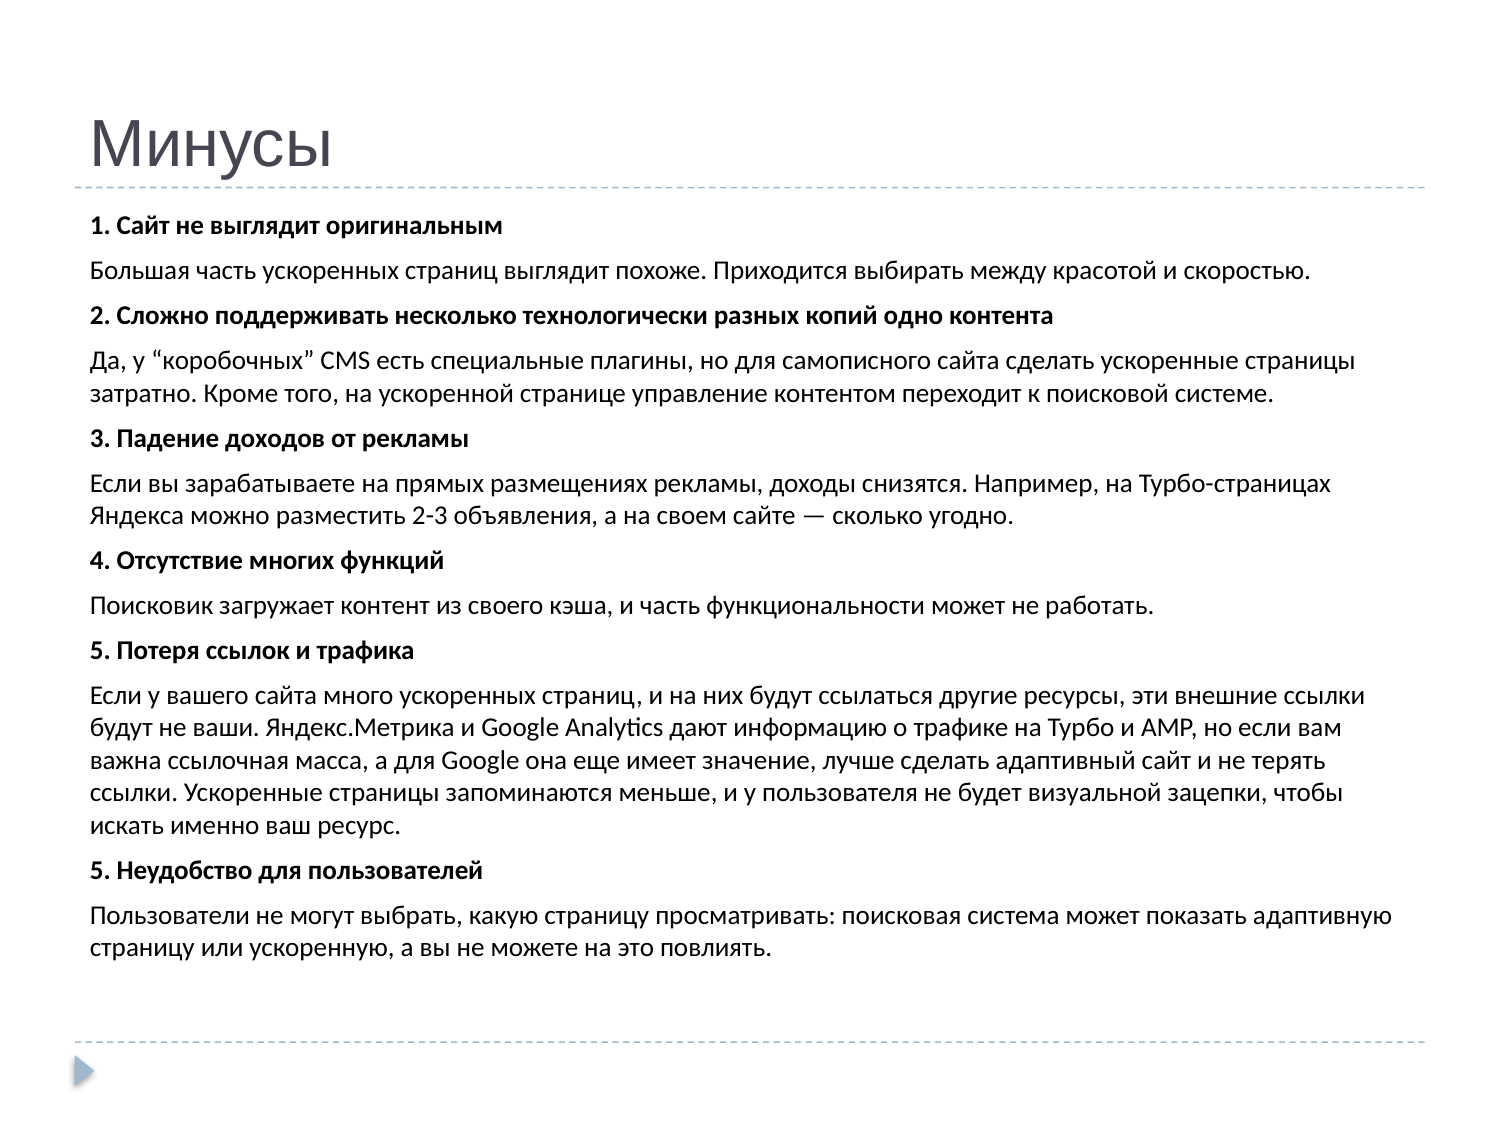

# Минусы
1. Сайт не выглядит оригинальным
Большая часть ускоренных страниц выглядит похоже. Приходится выбирать между красотой и скоростью.
2. Сложно поддерживать несколько технологически разных копий одно контента
Да, у “коробочных” CMS есть специальные плагины, но для самописного сайта сделать ускоренные страницы затратно. Кроме того, на ускоренной странице управление контентом переходит к поисковой системе.
3. Падение доходов от рекламы
Если вы зарабатываете на прямых размещениях рекламы, доходы снизятся. Например, на Турбо-страницах Яндекса можно разместить 2-3 объявления, а на своем сайте — сколько угодно.
4. Отсутствие многих функций
Поисковик загружает контент из своего кэша, и часть функциональности может не работать.
5. Потеря ссылок и трафика
Если у вашего сайта много ускоренных страниц, и на них будут ссылаться другие ресурсы, эти внешние ссылки будут не ваши. Яндекс.Метрика и Google Analytics дают информацию о трафике на Турбо и АМР, но если вам важна ссылочная масса, а для Google она еще имеет значение, лучше сделать адаптивный сайт и не терять ссылки. Ускоренные страницы запоминаются меньше, и у пользователя не будет визуальной зацепки, чтобы искать именно ваш ресурс.
5. Неудобство для пользователей
Пользователи не могут выбрать, какую страницу просматривать: поисковая система может показать адаптивную страницу или ускоренную, а вы не можете на это повлиять.